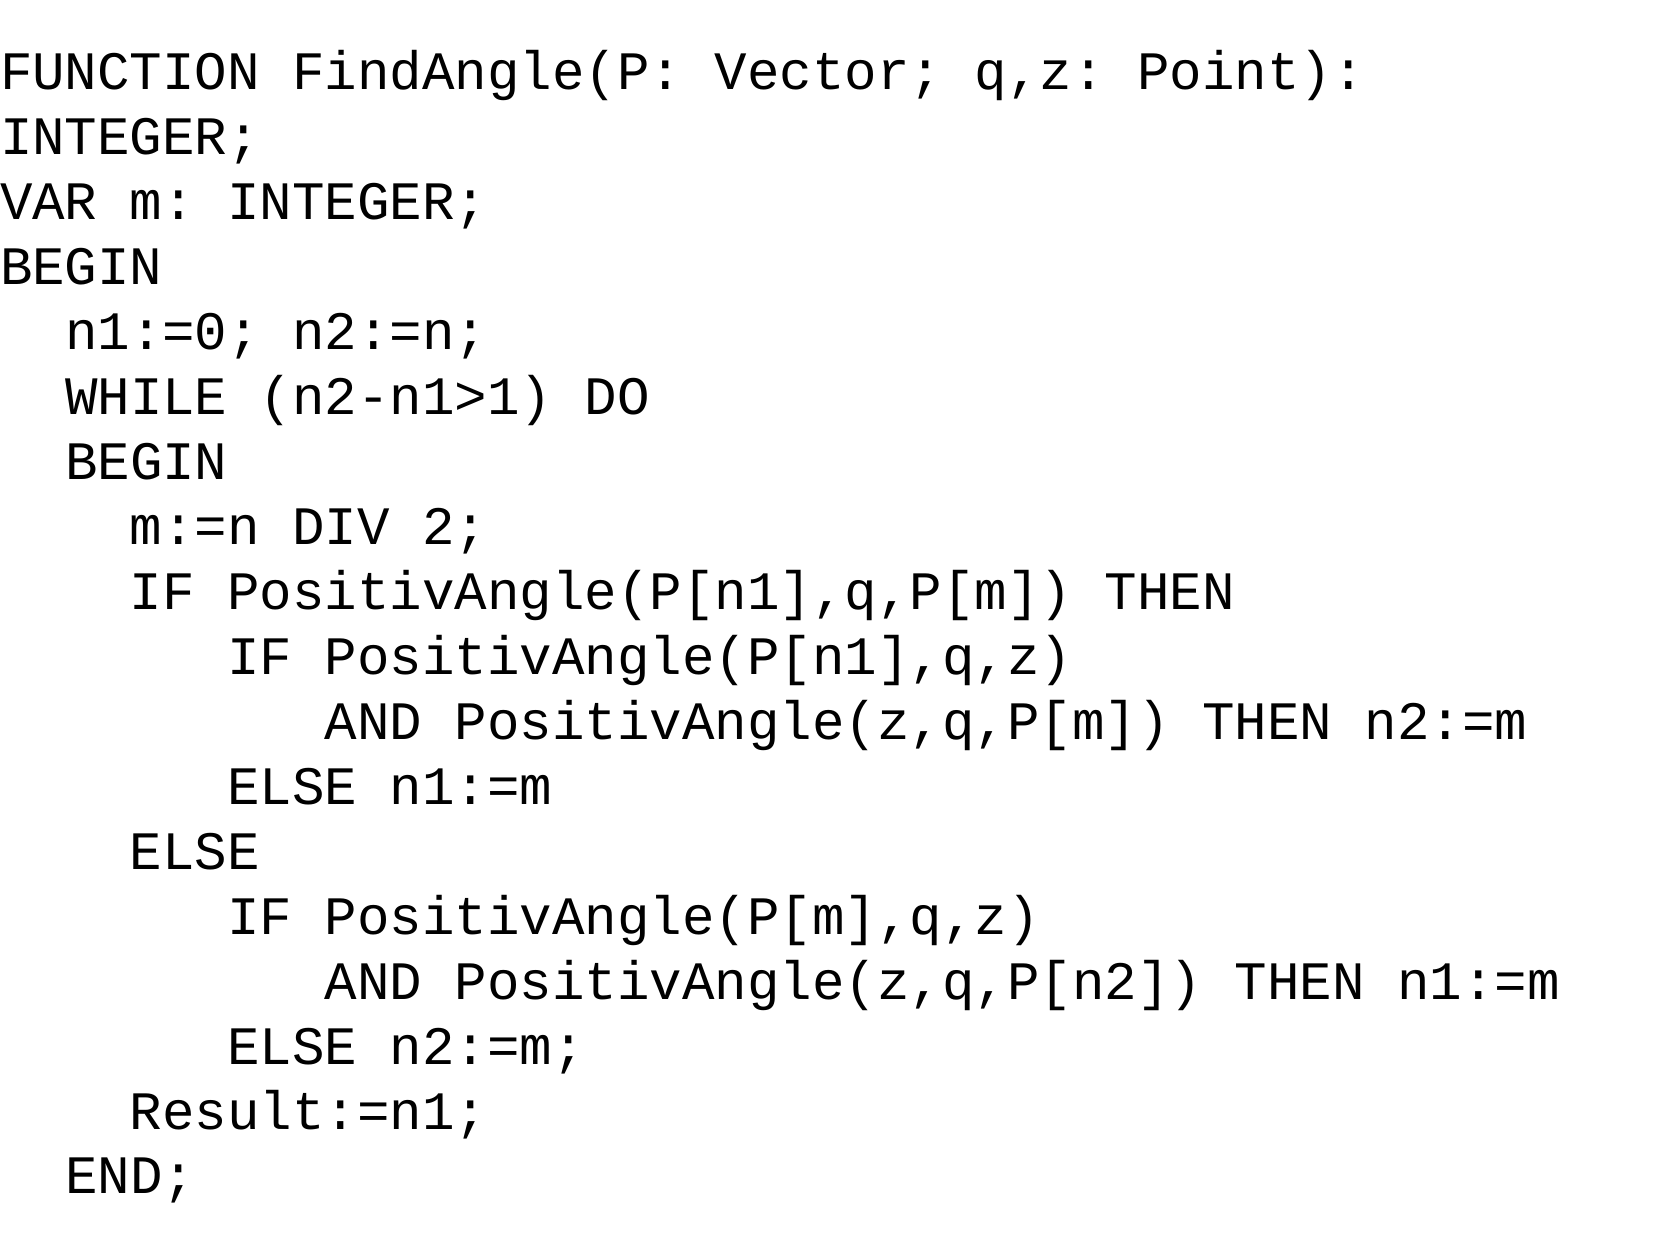

FUNCTION FindAngle(P: Vector; q,z: Point): INTEGER;
VAR m: INTEGER;
BEGIN
  n1:=0; n2:=n;
  WHILE (n2-n1>1) DO
  BEGIN
    m:=n DIV 2;
    IF PositivAngle(P[n1],q,P[m]) THEN
       IF PositivAngle(P[n1],q,z)
          AND PositivAngle(z,q,P[m]) THEN n2:=m
       ELSE n1:=m
    ELSE
       IF PositivAngle(P[m],q,z)
          AND PositivAngle(z,q,P[n2]) THEN n1:=m
       ELSE n2:=m;
    Result:=n1;
  END;